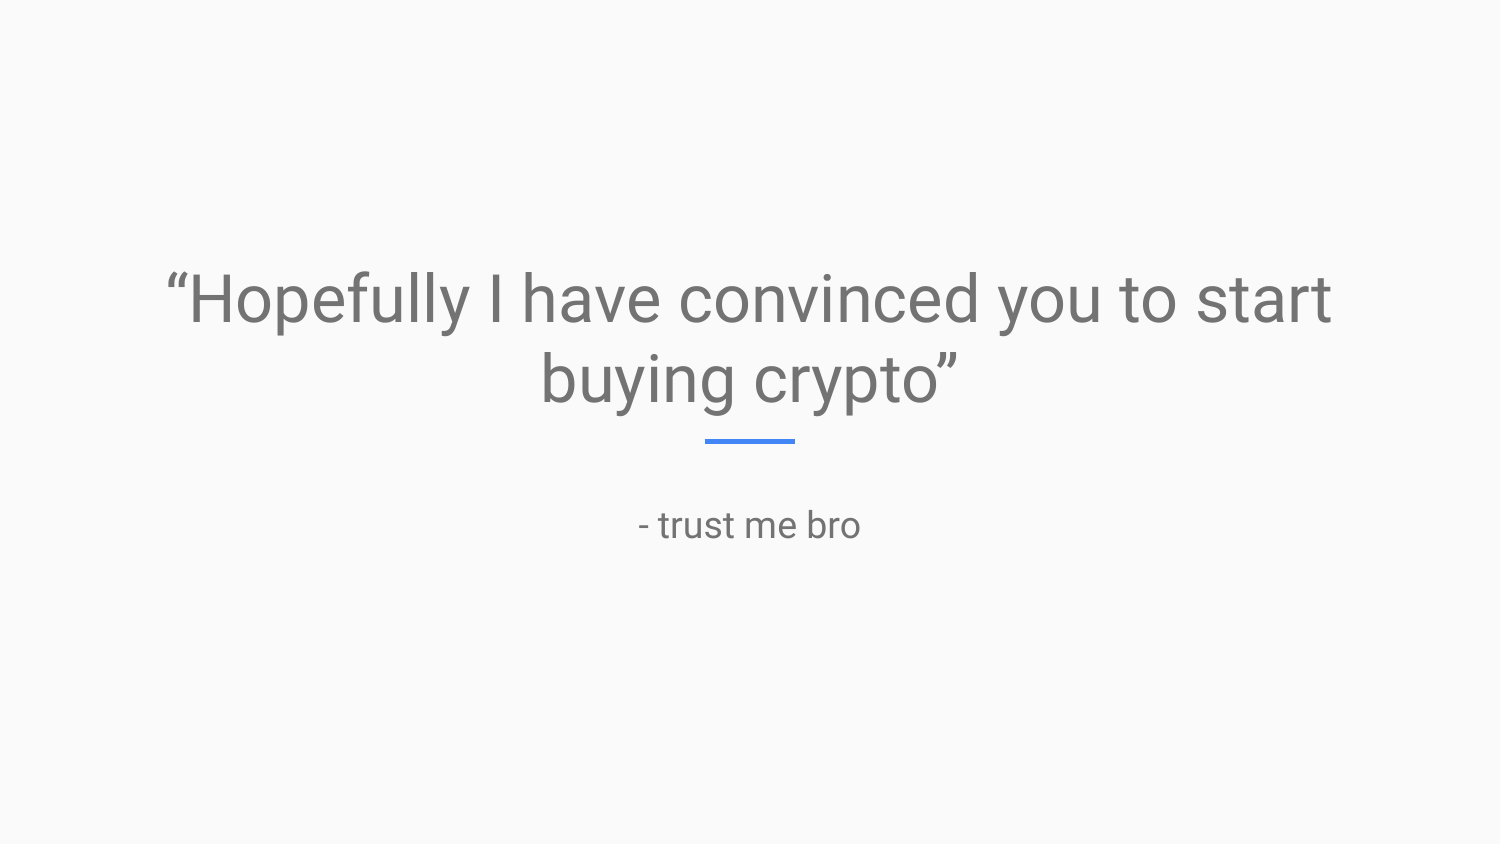

“Hopefully I have convinced you to start buying crypto”
- trust me bro